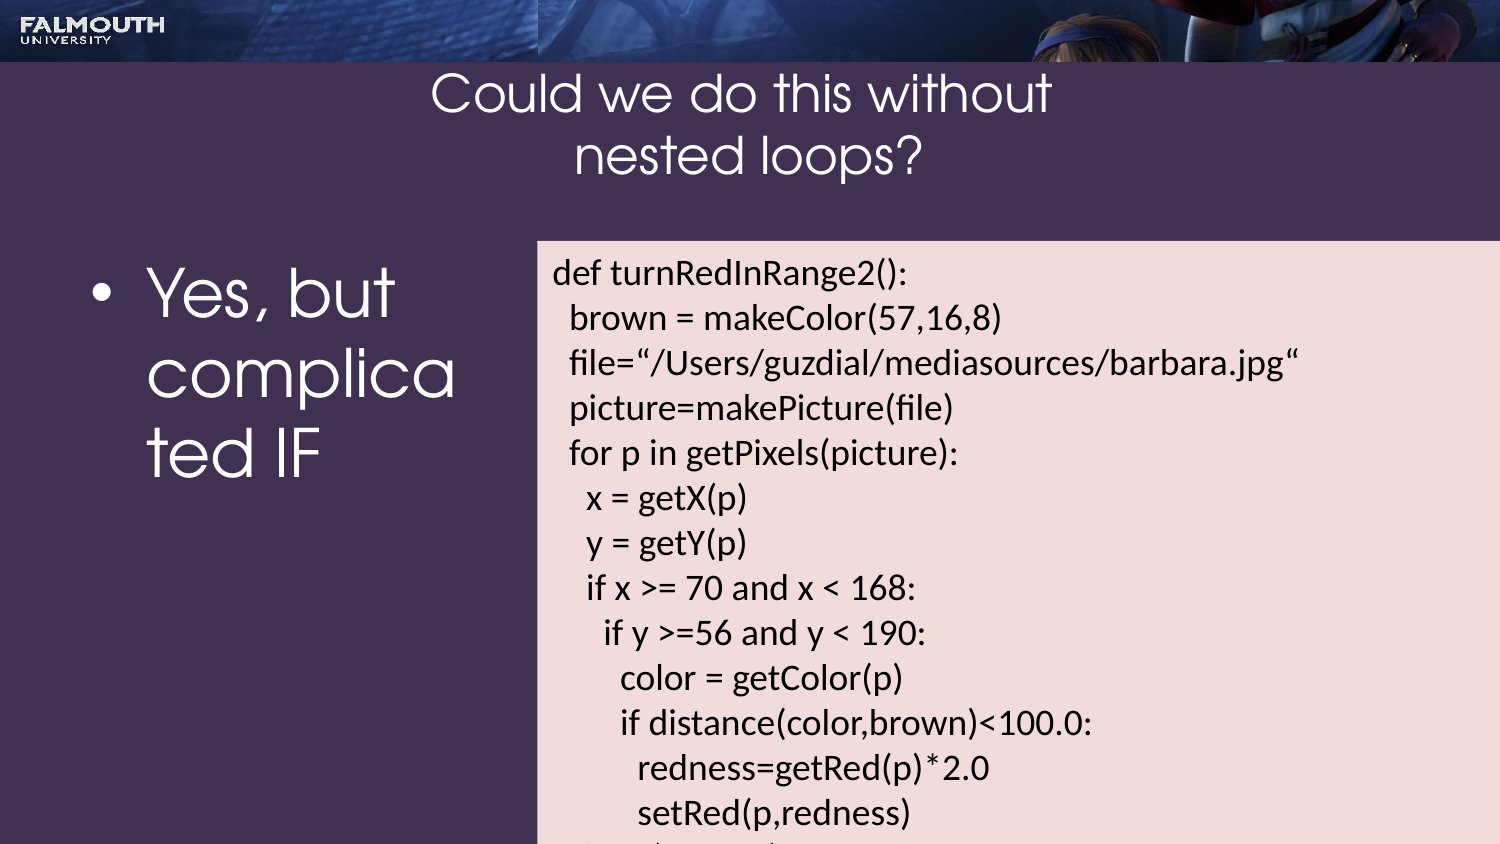

# Could we do this without nested loops?
def turnRedInRange2():
  brown = makeColor(57,16,8)
  file=“/Users/guzdial/mediasources/barbara.jpg“
  picture=makePicture(file)
  for p in getPixels(picture):
    x = getX(p)
    y = getY(p)
    if x >= 70 and x < 168:
      if y >=56 and y < 190:
        color = getColor(p)
        if distance(color,brown)<100.0:
          redness=getRed(p)*2.0
          setRed(p,redness)
  show(picture)
  return picture

Yes, but complicated IF